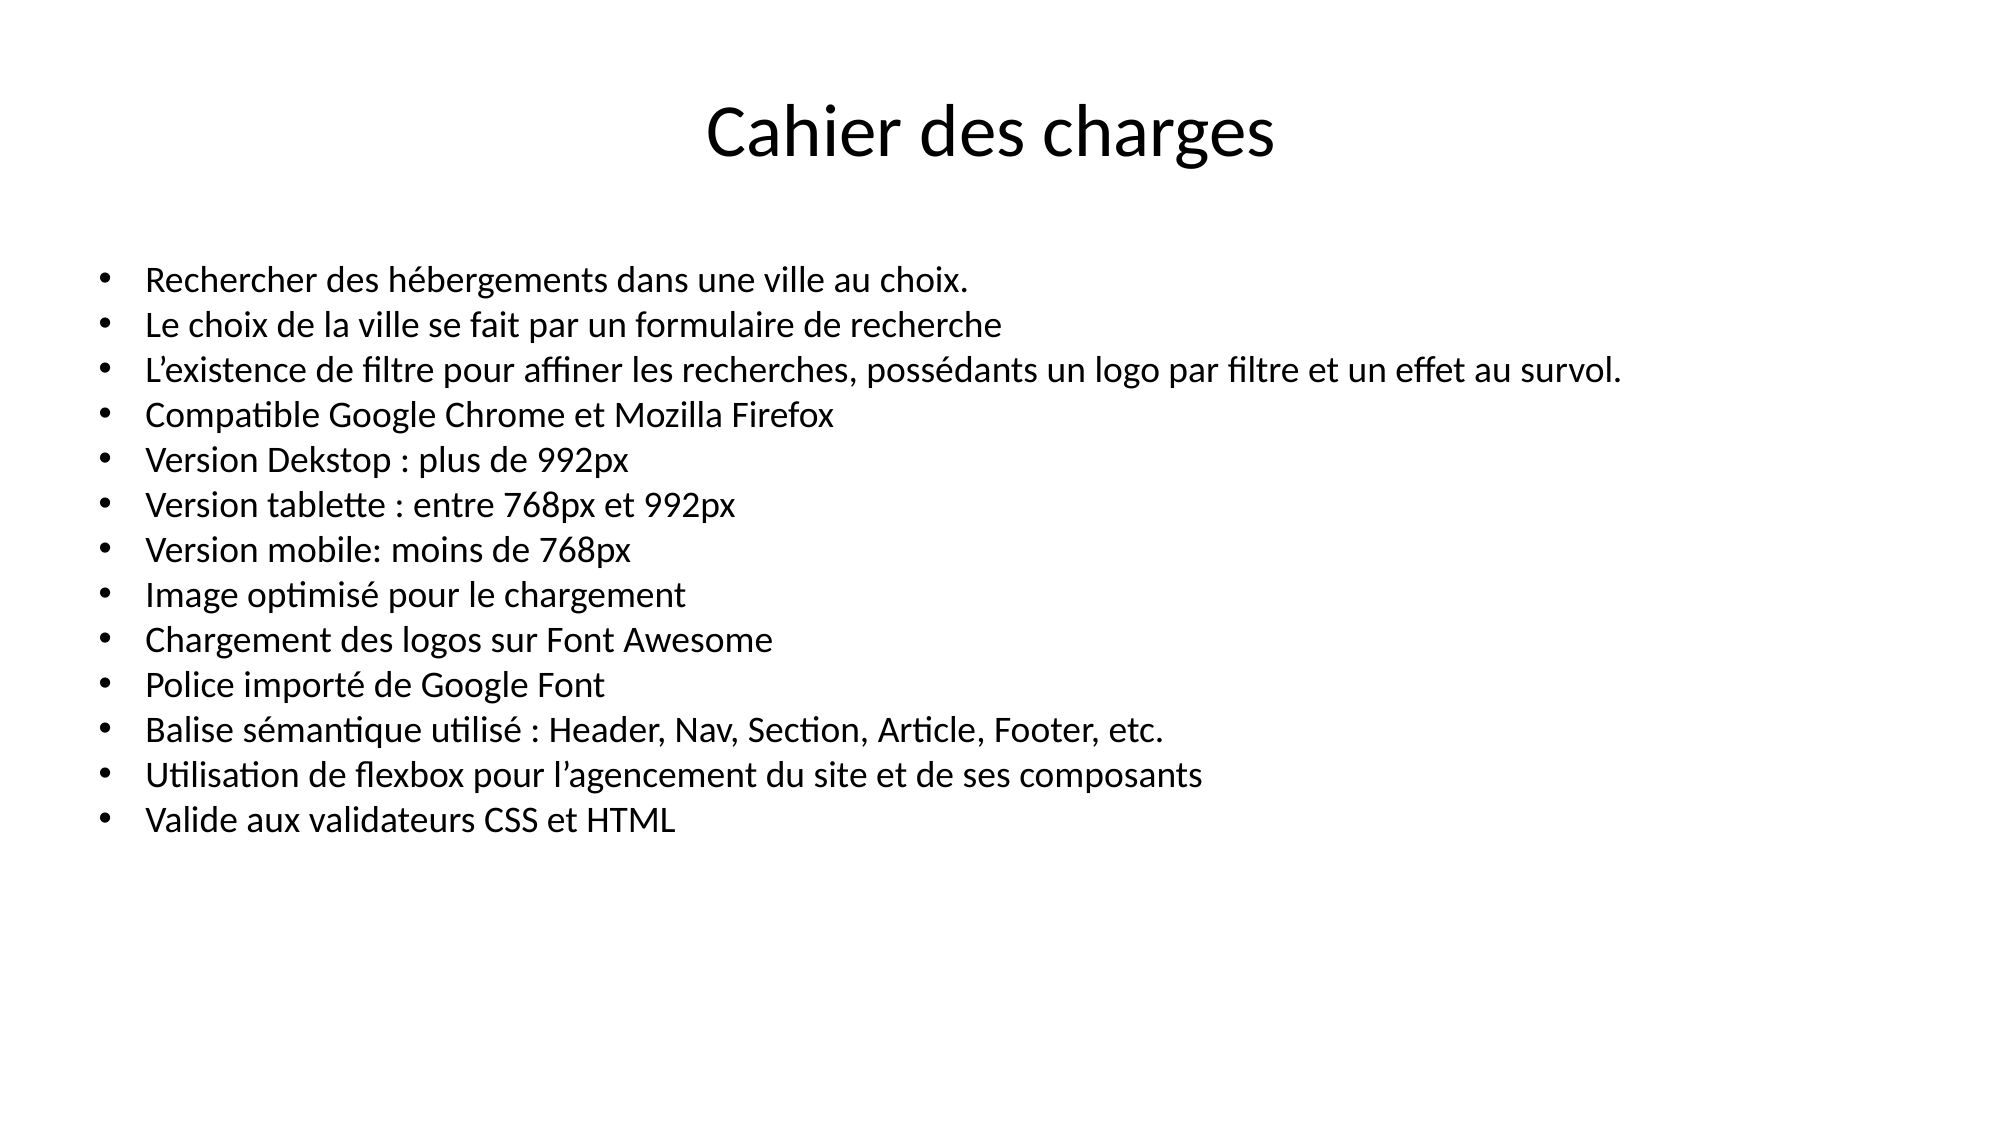

# Cahier des charges
Rechercher des hébergements dans une ville au choix.
Le choix de la ville se fait par un formulaire de recherche
L’existence de filtre pour affiner les recherches, possédants un logo par filtre et un effet au survol.
Compatible Google Chrome et Mozilla Firefox
Version Dekstop : plus de 992px
Version tablette : entre 768px et 992px
Version mobile: moins de 768px
Image optimisé pour le chargement
Chargement des logos sur Font Awesome
Police importé de Google Font
Balise sémantique utilisé : Header, Nav, Section, Article, Footer, etc.
Utilisation de flexbox pour l’agencement du site et de ses composants
Valide aux validateurs CSS et HTML